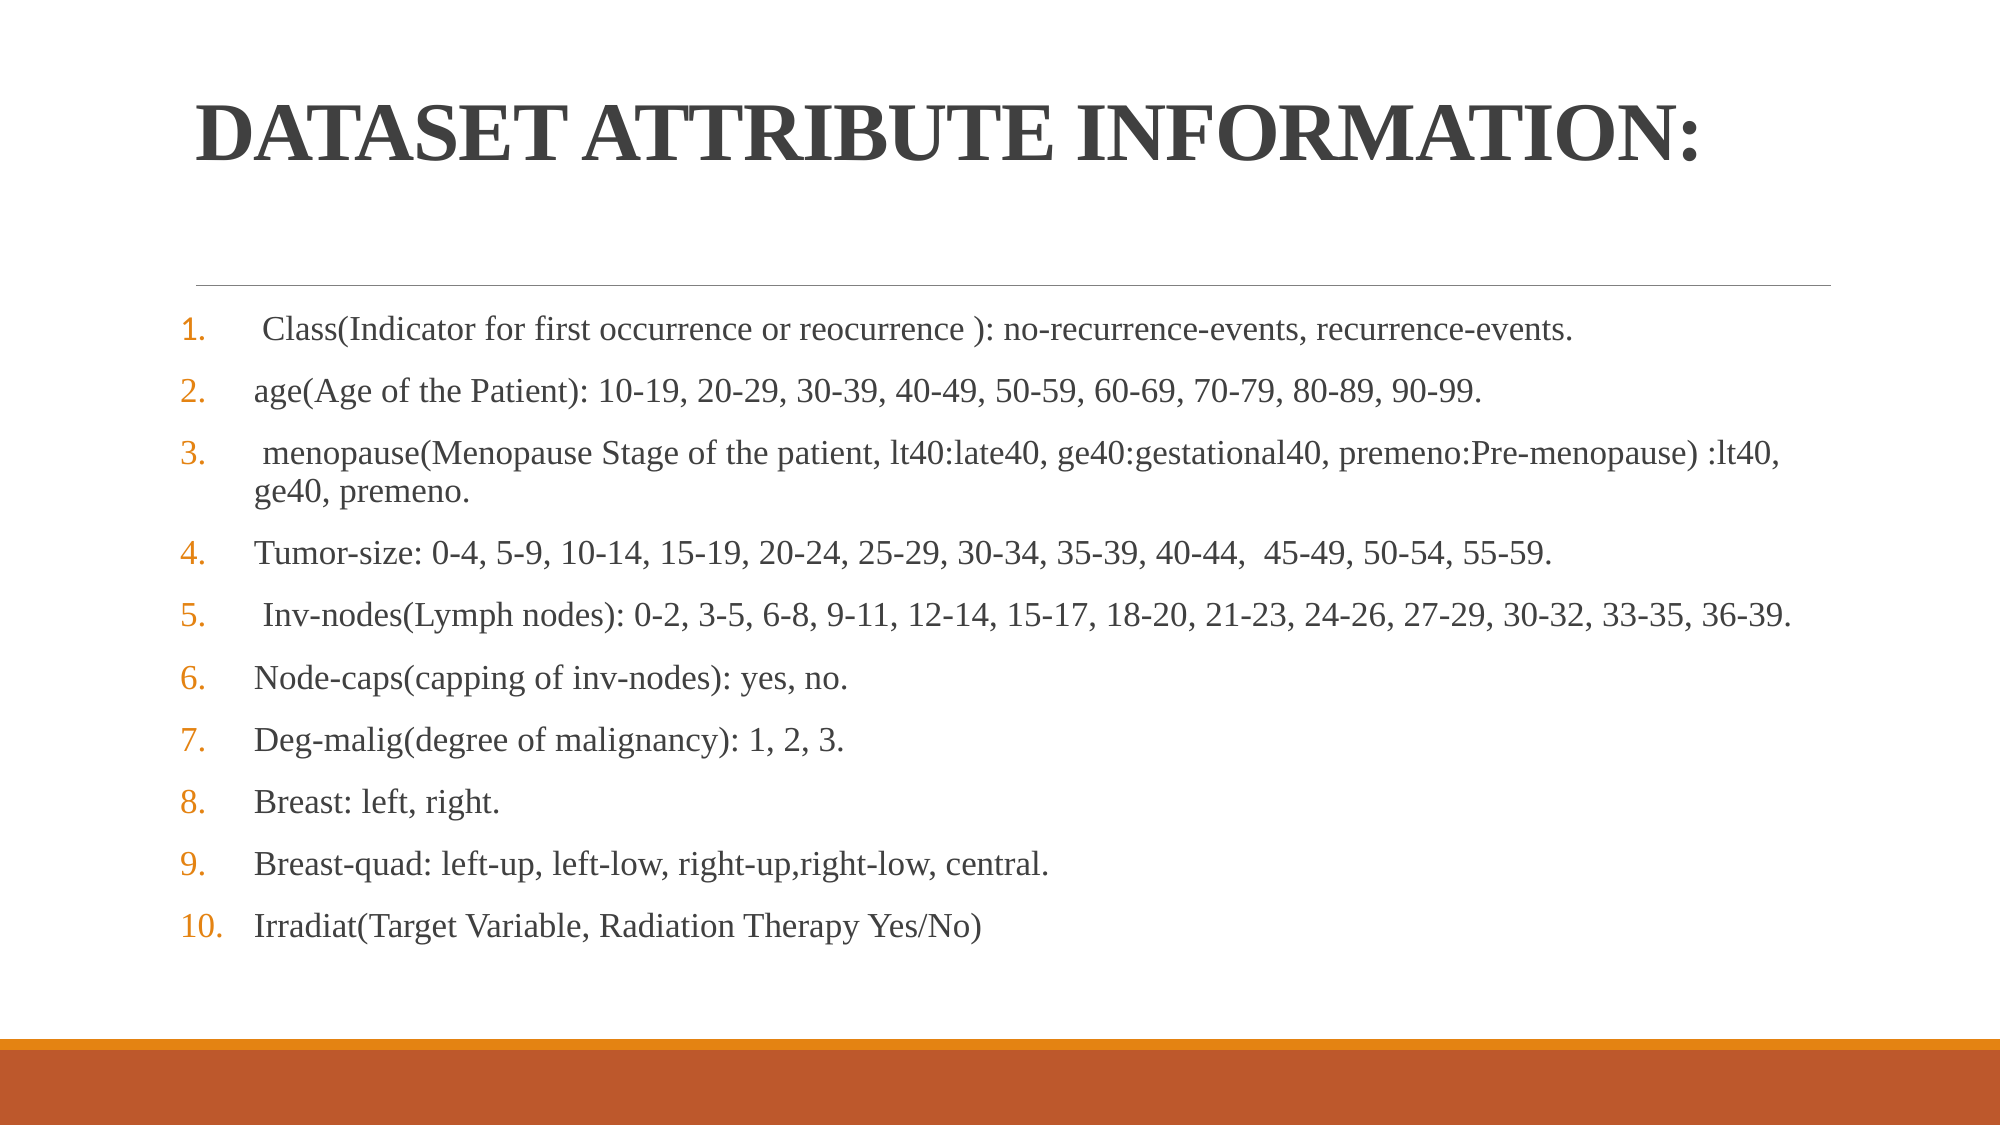

# DATASET ATTRIBUTE INFORMATION:
 Class(Indicator for first occurrence or reocurrence ): no-recurrence-events, recurrence-events.
age(Age of the Patient): 10-19, 20-29, 30-39, 40-49, 50-59, 60-69, 70-79, 80-89, 90-99.
 menopause(Menopause Stage of the patient, lt40:late40, ge40:gestational40, premeno:Pre-menopause) :lt40, ge40, premeno.
Tumor-size: 0-4, 5-9, 10-14, 15-19, 20-24, 25-29, 30-34, 35-39, 40-44,  45-49, 50-54, 55-59.
 Inv-nodes(Lymph nodes): 0-2, 3-5, 6-8, 9-11, 12-14, 15-17, 18-20, 21-23, 24-26, 27-29, 30-32, 33-35, 36-39.
Node-caps(capping of inv-nodes): yes, no.
Deg-malig(degree of malignancy): 1, 2, 3.
Breast: left, right.
Breast-quad: left-up, left-low, right-up,right-low, central.
Irradiat(Target Variable, Radiation Therapy Yes/No)